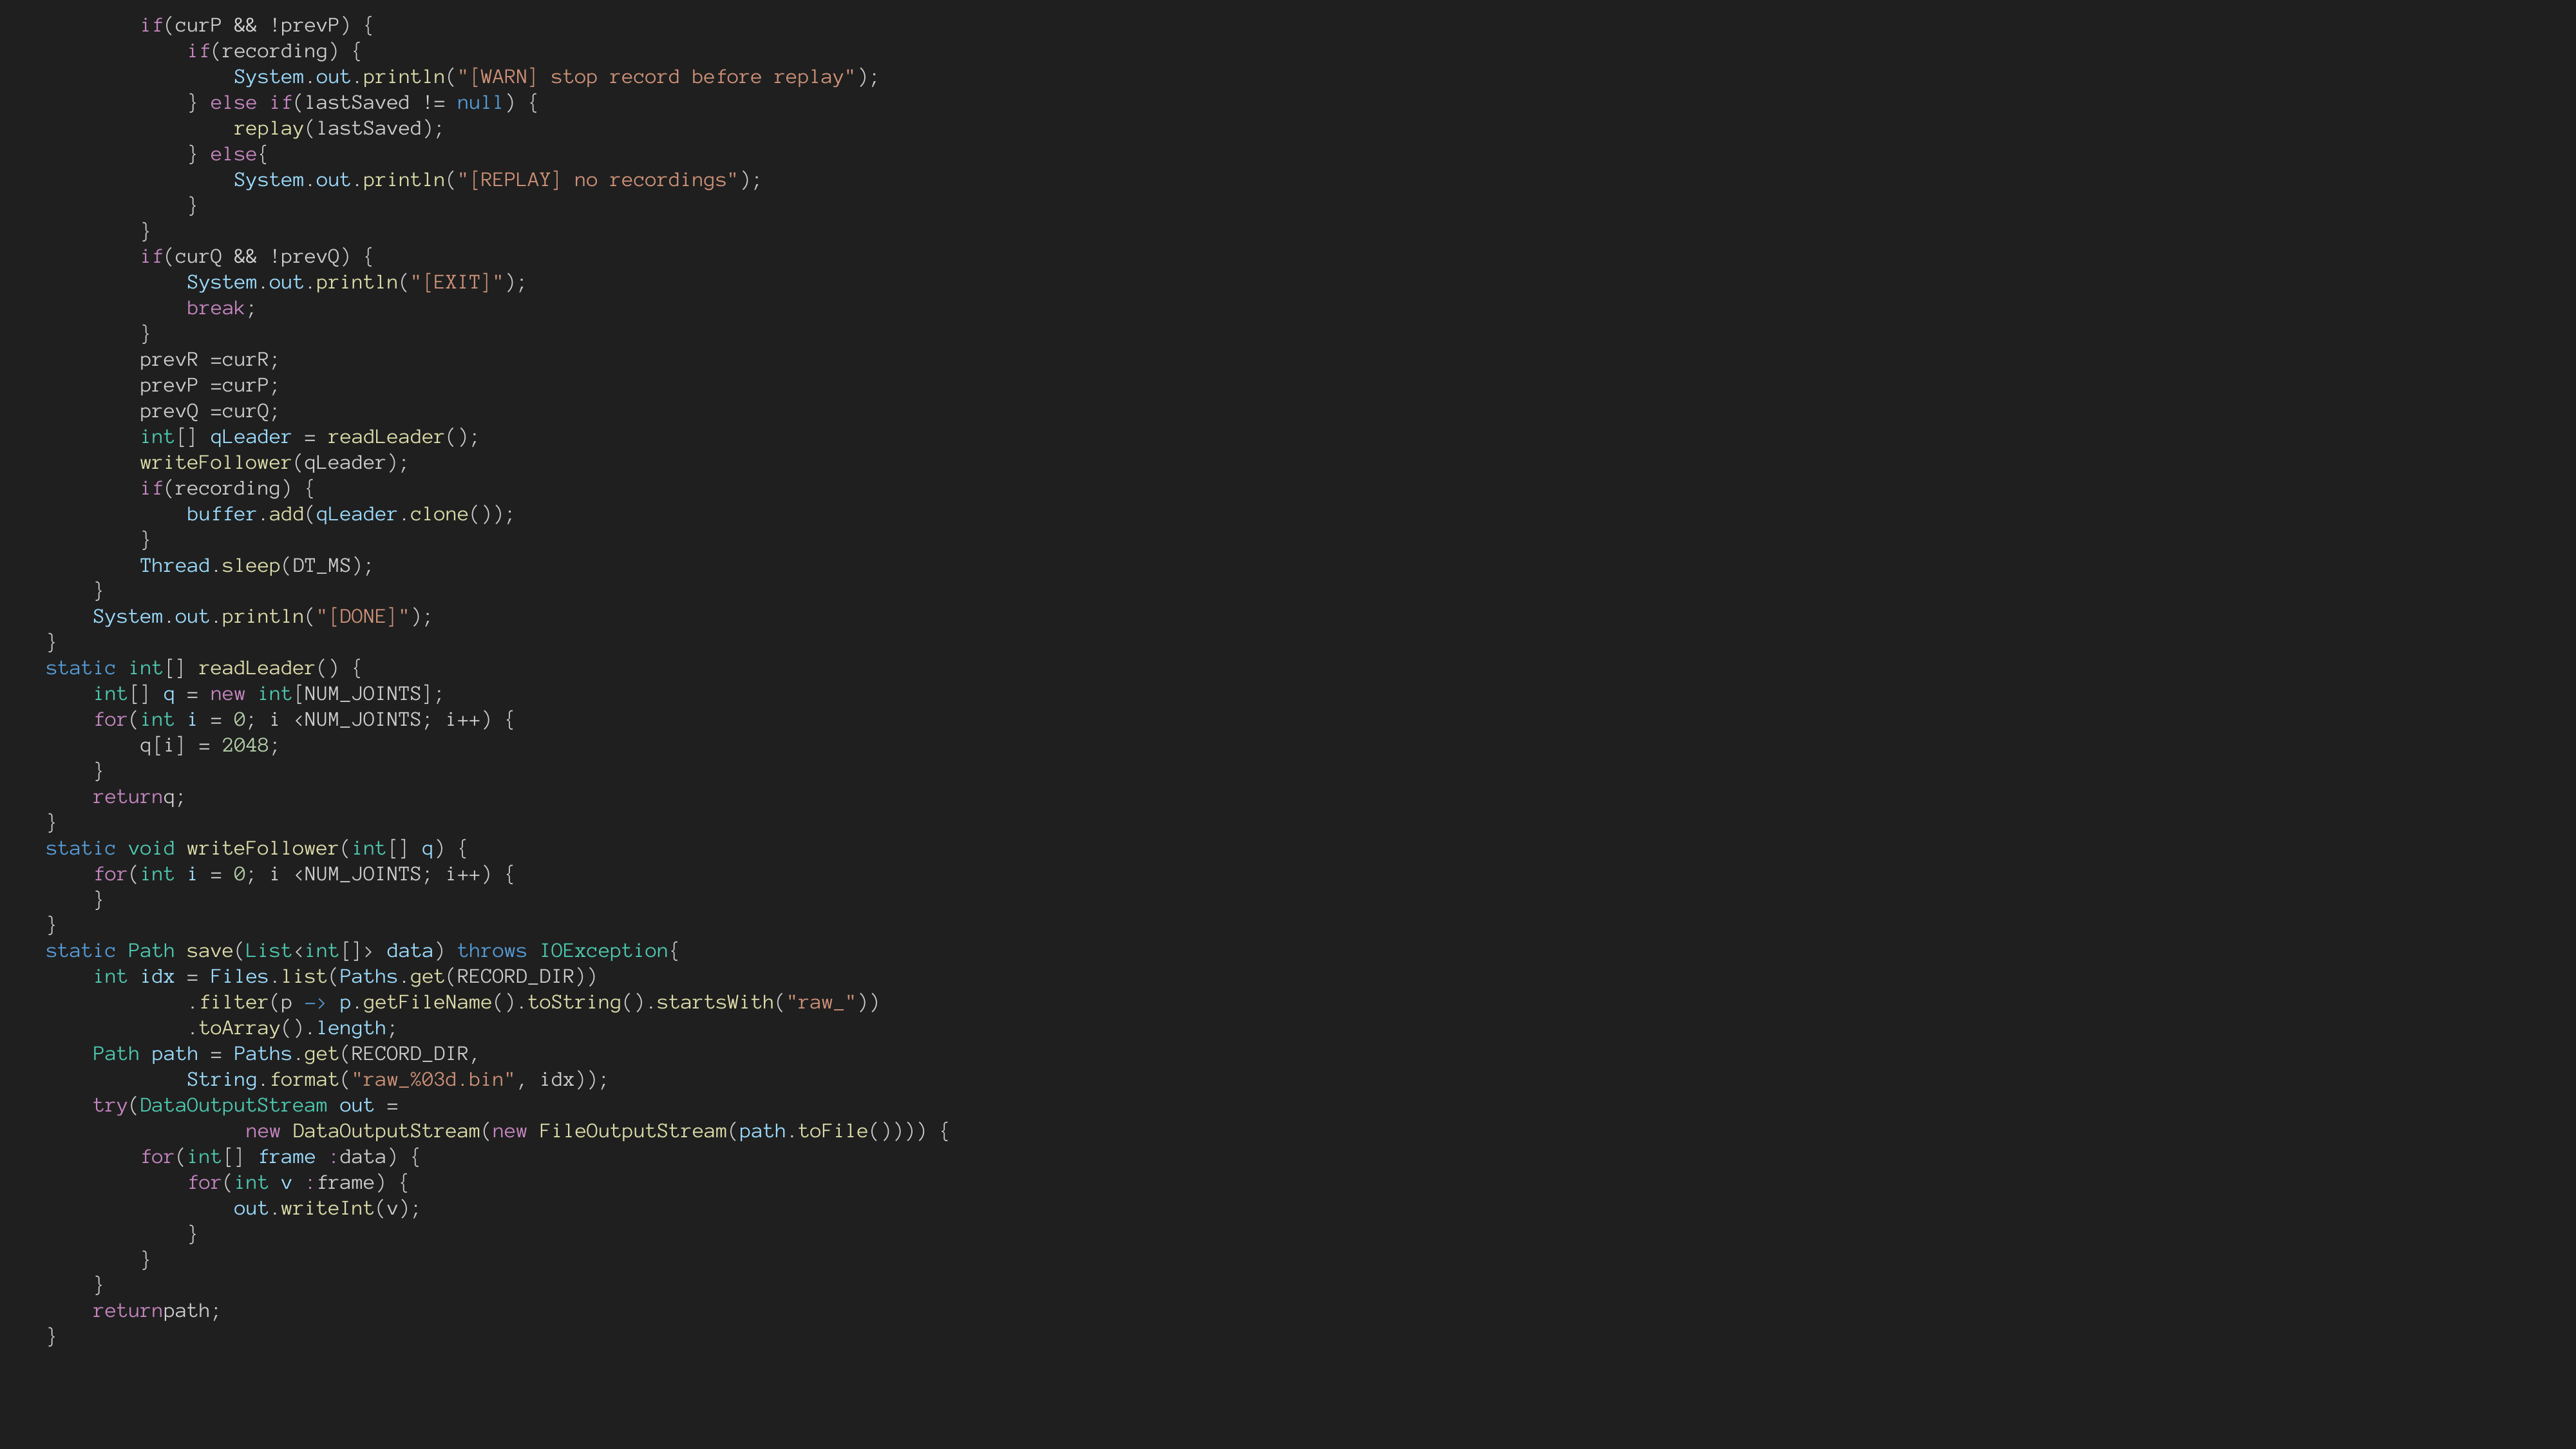

if(curP && !prevP) {
                if(recording) {
                    System.out.println("[WARN] stop record before replay");
                } else if(lastSaved != null) {
                    replay(lastSaved);
                } else{
                    System.out.println("[REPLAY] no recordings");
                }
            }
            if(curQ && !prevQ) {
                System.out.println("[EXIT]");
                break;
            }
            prevR =curR;
            prevP =curP;
            prevQ =curQ;
            int[] qLeader = readLeader();
            writeFollower(qLeader);
            if(recording) {
                buffer.add(qLeader.clone());
            }
            Thread.sleep(DT_MS);
        }
        System.out.println("[DONE]");
    }
    static int[] readLeader() {
        int[] q = new int[NUM_JOINTS];
        for(int i = 0; i <NUM_JOINTS; i++) {
            q[i] = 2048;
        }
        returnq;
    }
    static void writeFollower(int[] q) {
        for(int i = 0; i <NUM_JOINTS; i++) {
        }
    }
    static Path save(List<int[]> data) throws IOException{
        int idx = Files.list(Paths.get(RECORD_DIR))
                .filter(p -> p.getFileName().toString().startsWith("raw_"))
                .toArray().length;
        Path path = Paths.get(RECORD_DIR,
                String.format("raw_%03d.bin", idx));
        try(DataOutputStream out =
                     new DataOutputStream(new FileOutputStream(path.toFile()))) {
            for(int[] frame :data) {
                for(int v :frame) {
                    out.writeInt(v);
                }
            }
        }
        returnpath;
    }